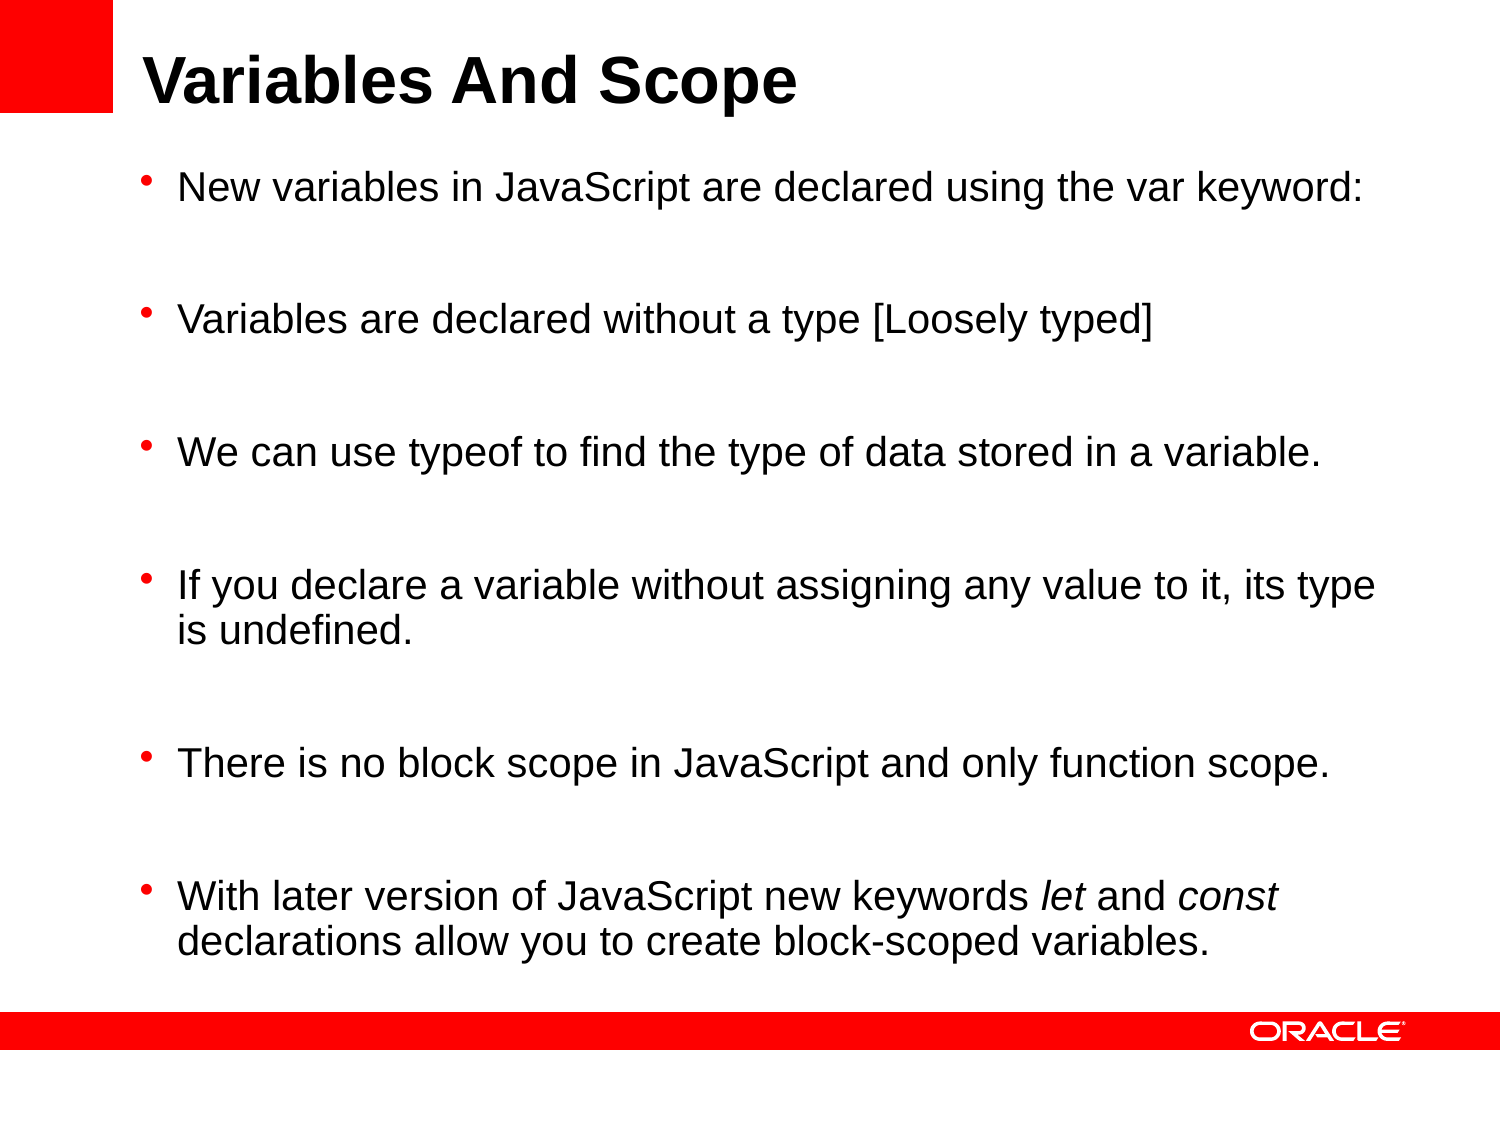

# Variables And Scope
New variables in JavaScript are declared using the var keyword:

Variables are declared without a type [Loosely typed]

We can use typeof to find the type of data stored in a variable.

If you declare a variable without assigning any value to it, its type is undefined.

There is no block scope in JavaScript and only function scope.

With later version of JavaScript new keywords let and const declarations allow you to create block-scoped variables.